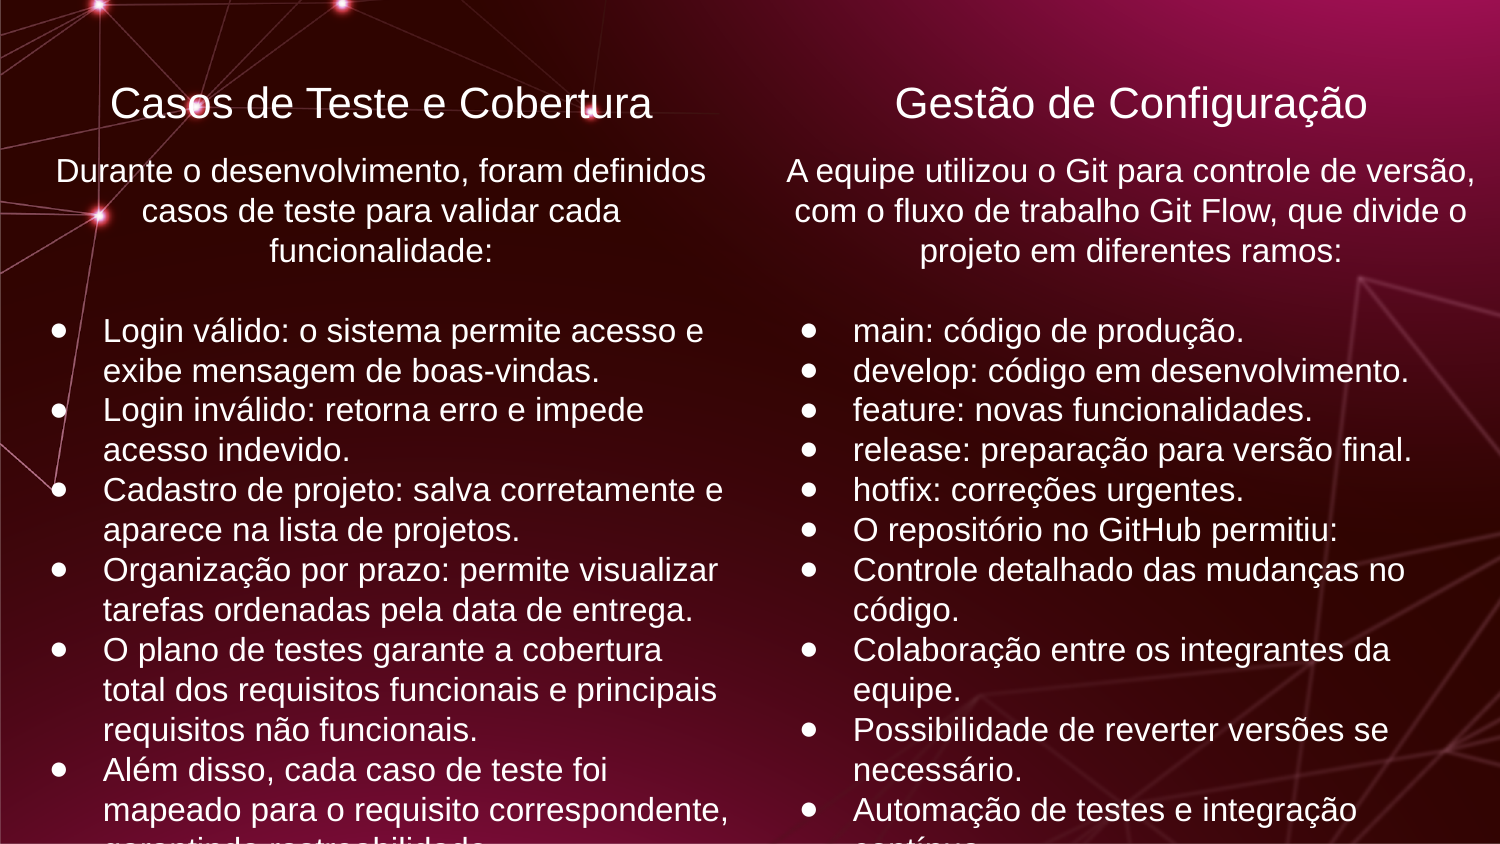

# Casos de Teste e Cobertura
Gestão de Configuração
Durante o desenvolvimento, foram definidos casos de teste para validar cada funcionalidade:

Login válido: o sistema permite acesso e exibe mensagem de boas-vindas.
Login inválido: retorna erro e impede acesso indevido.
Cadastro de projeto: salva corretamente e aparece na lista de projetos.
Organização por prazo: permite visualizar tarefas ordenadas pela data de entrega.
O plano de testes garante a cobertura total dos requisitos funcionais e principais requisitos não funcionais.
Além disso, cada caso de teste foi mapeado para o requisito correspondente, garantindo rastreabilidade.

A equipe utilizou o Git para controle de versão, com o fluxo de trabalho Git Flow, que divide o projeto em diferentes ramos:

main: código de produção.
develop: código em desenvolvimento.
feature: novas funcionalidades.
release: preparação para versão final.
hotfix: correções urgentes.
O repositório no GitHub permitiu:
Controle detalhado das mudanças no código.
Colaboração entre os integrantes da equipe.
Possibilidade de reverter versões se necessário.
Automação de testes e integração contínua.